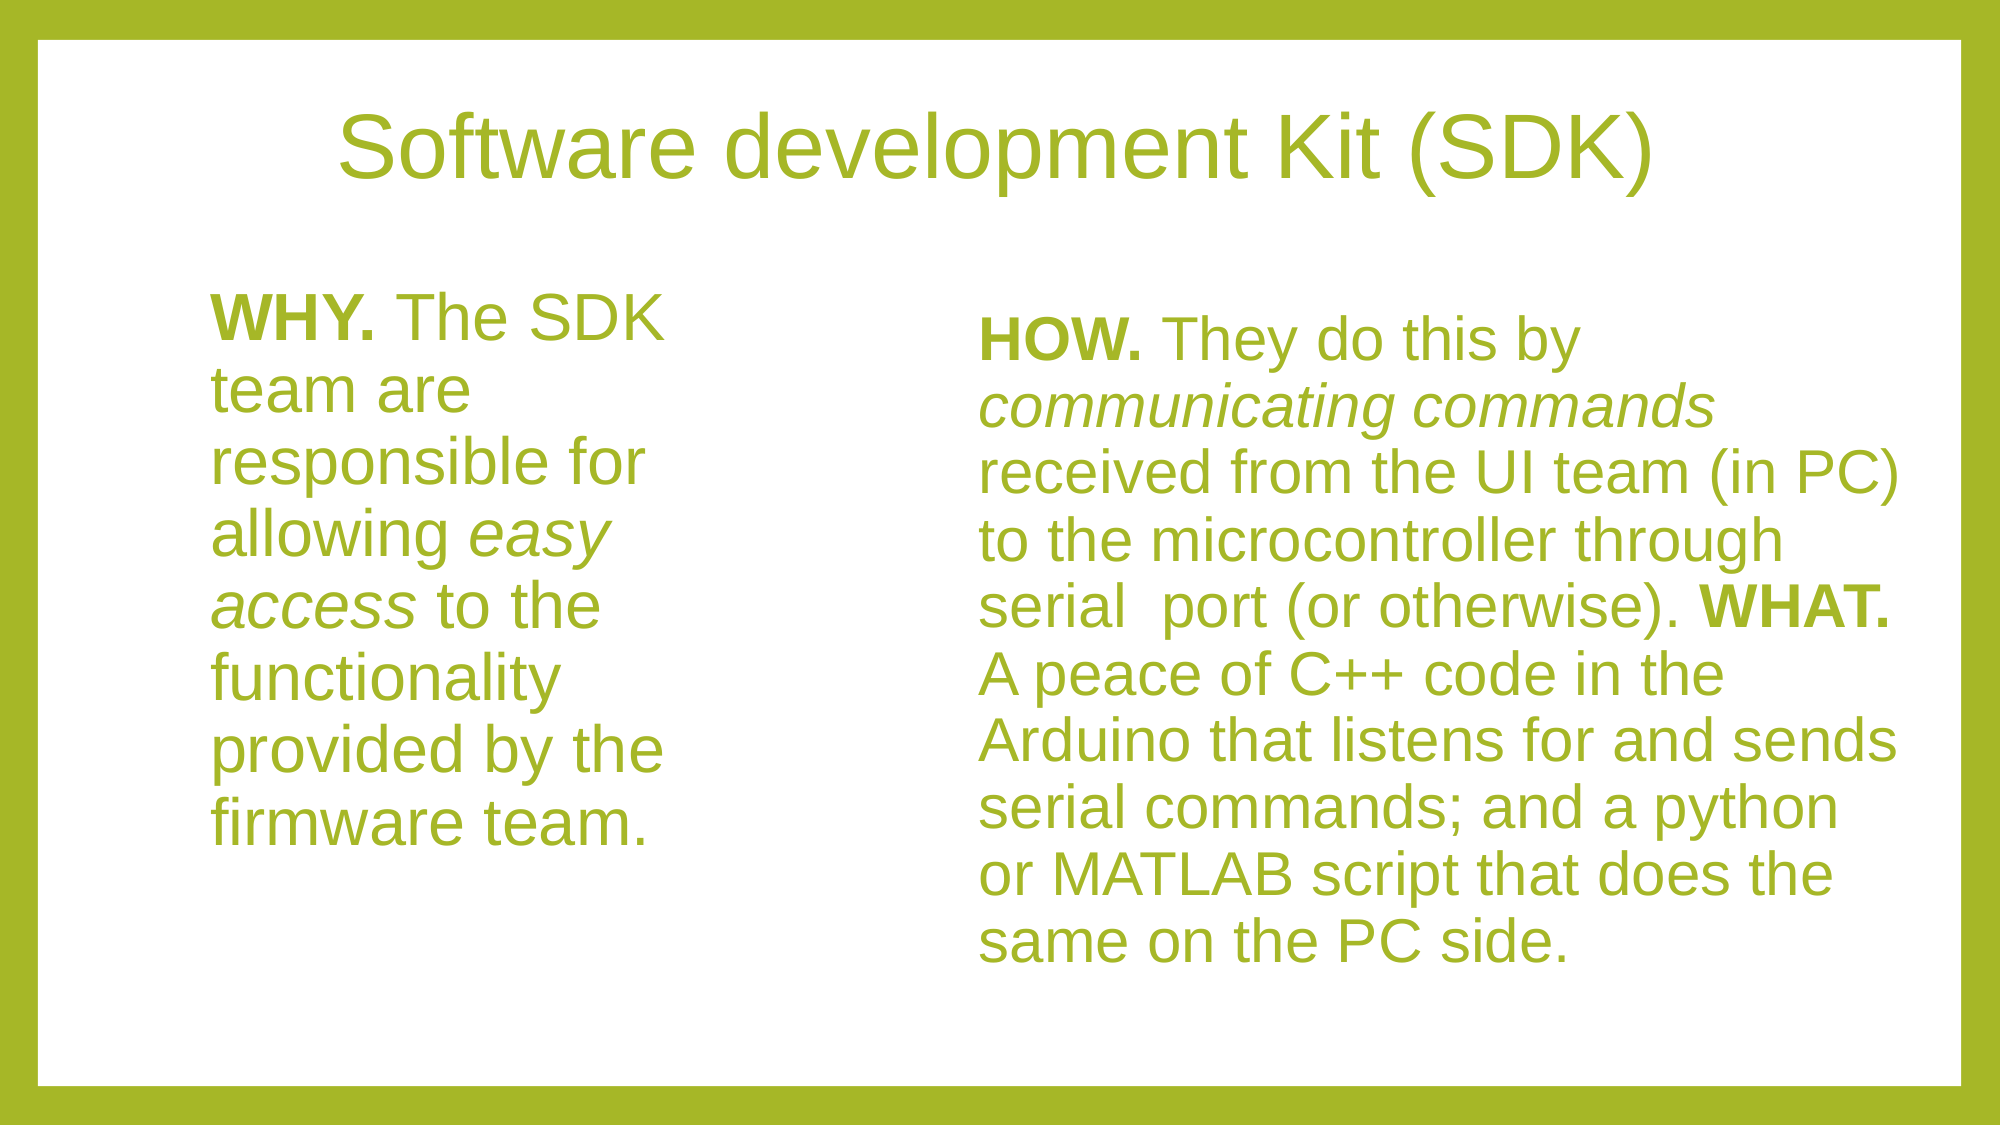

# Software development Kit (SDK)
WHY. The SDK team are responsible for allowing easy access to the functionality provided by the firmware team.
HOW. They do this by  communicating commands received from the UI team (in PC) to the microcontroller through serial  port (or otherwise). WHAT. A peace of C++ code in the Arduino that listens for and sends serial commands; and a python or MATLAB script that does the same on the PC side.